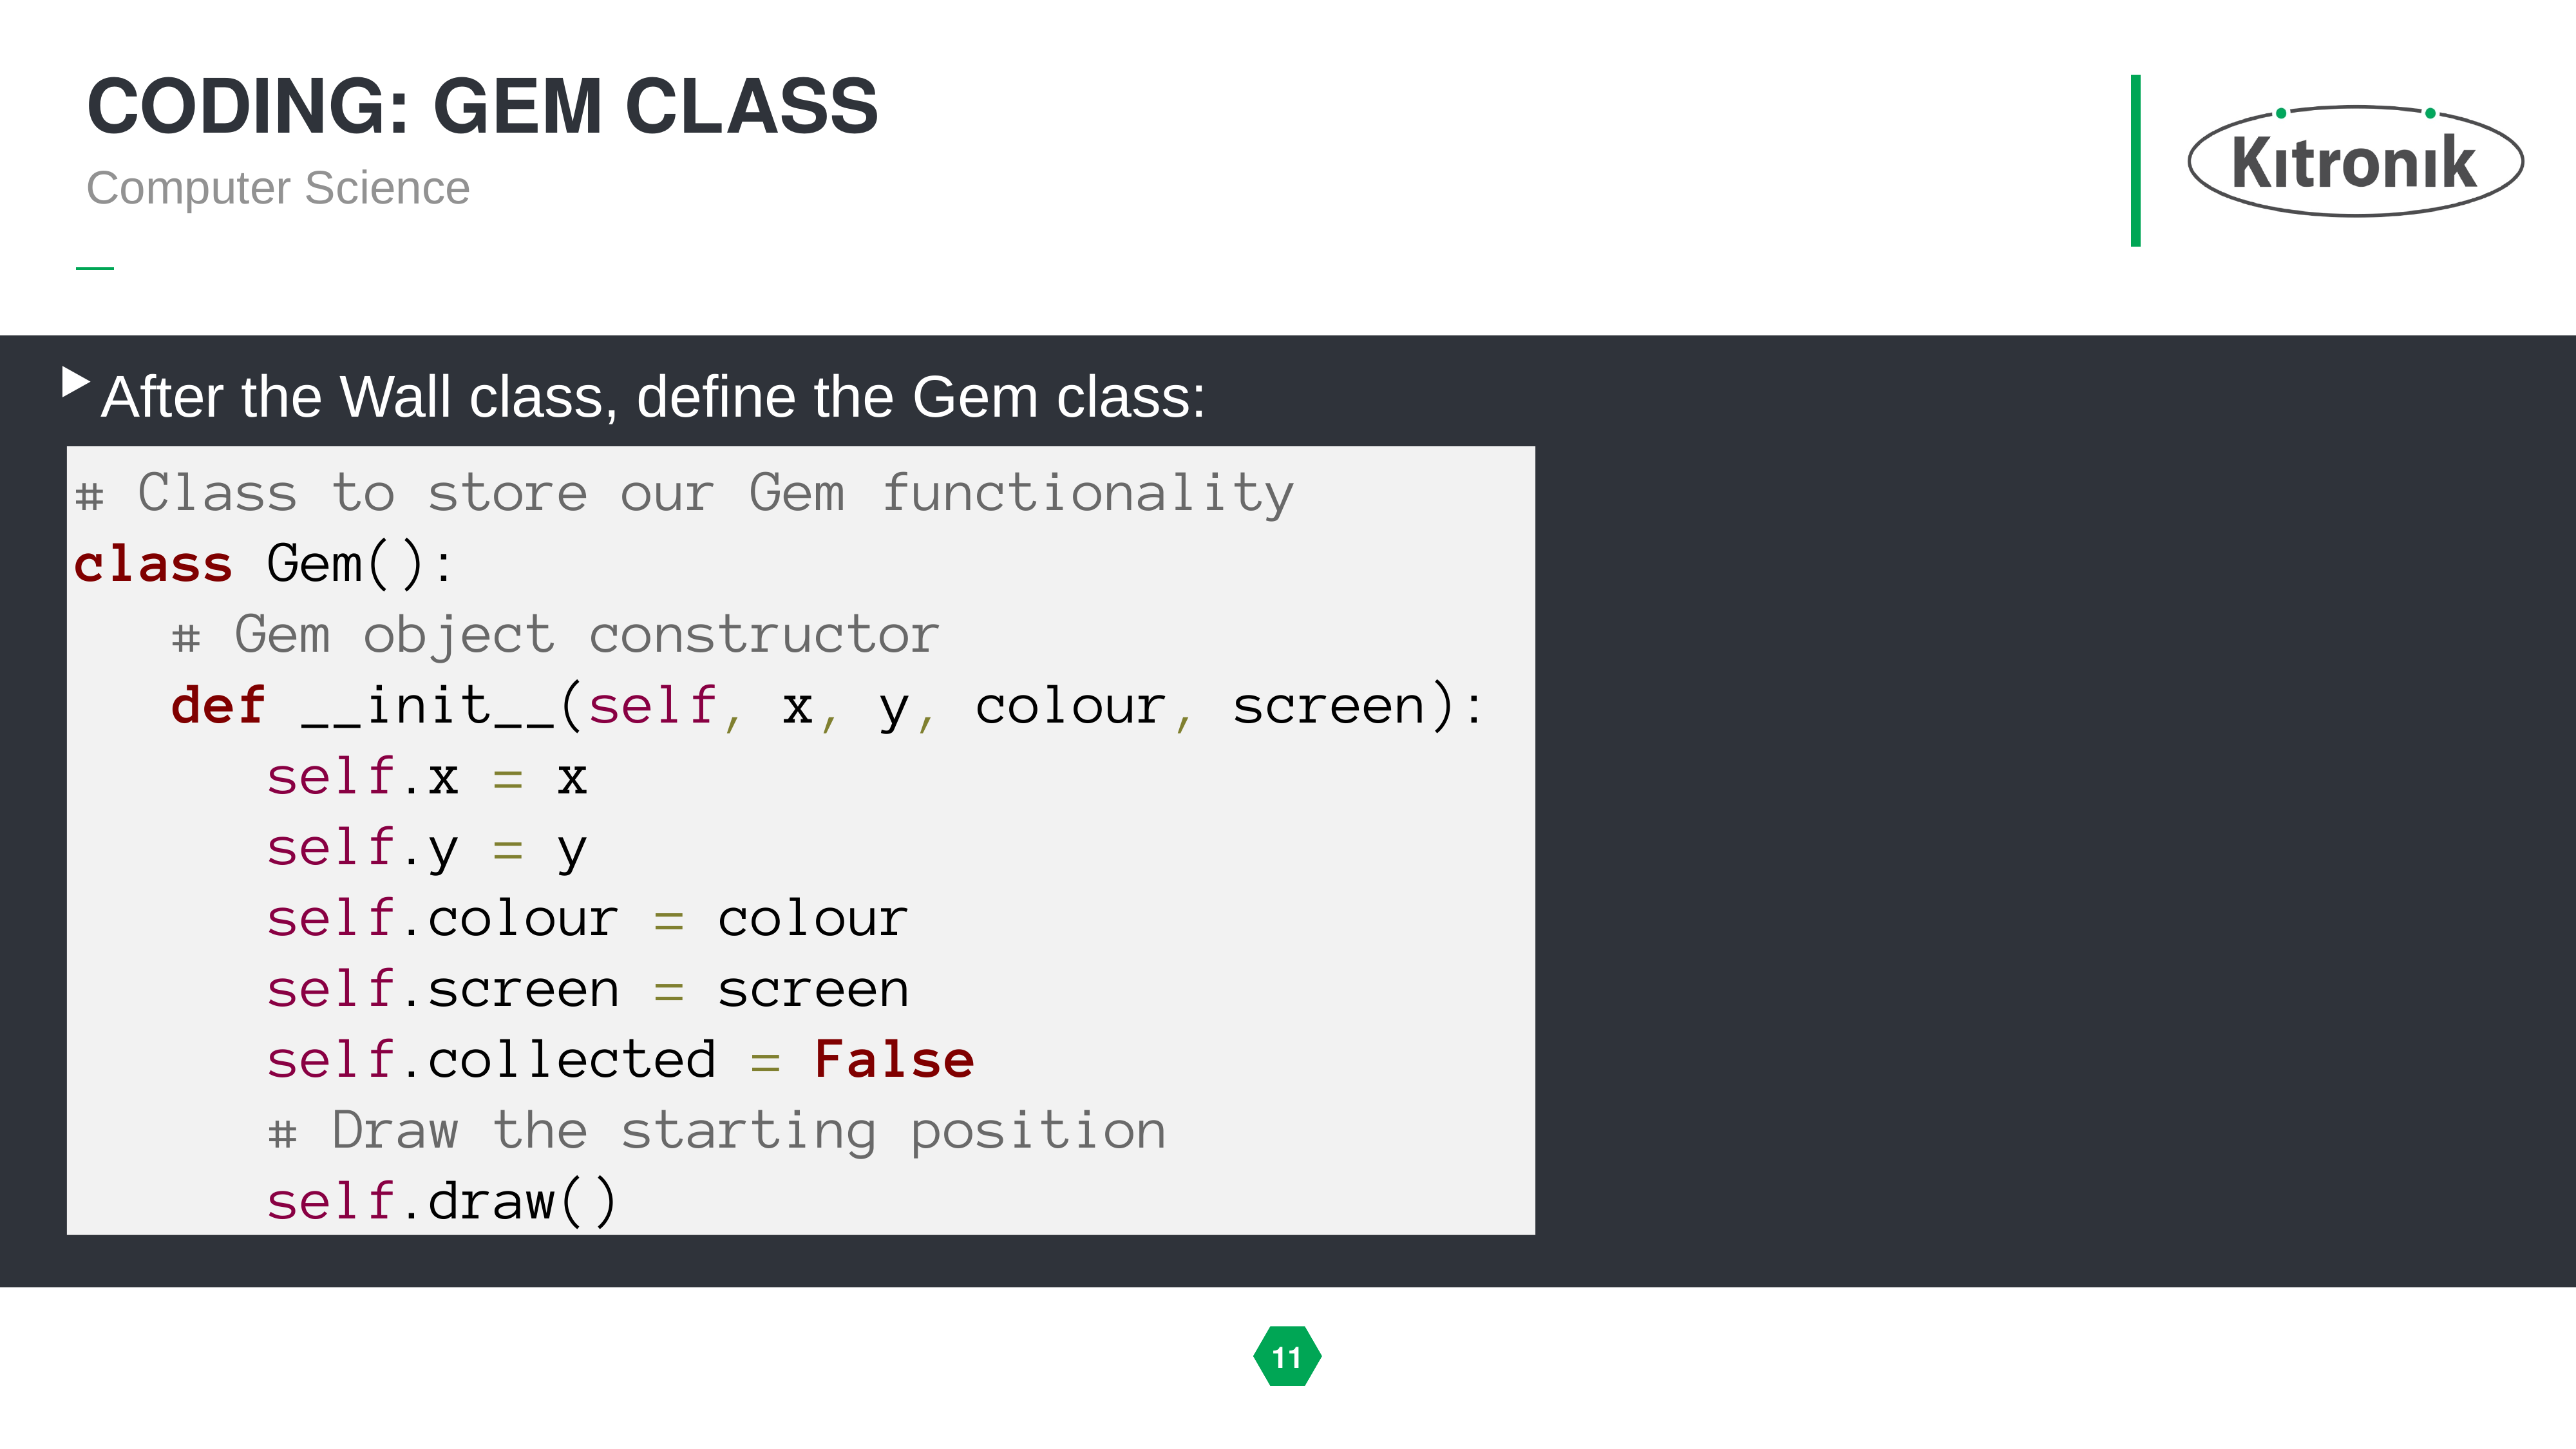

# Coding: Gem class
Computer Science

After the Wall class, define the Gem class:
# Class to store our Gem functionality
class Gem():
	# Gem object constructor
	def __init__(self, x, y, colour, screen):
		self.x = x
		self.y = y
		self.colour = colour
		self.screen = screen
		self.collected = False
		# Draw the starting position
		self.draw()

11